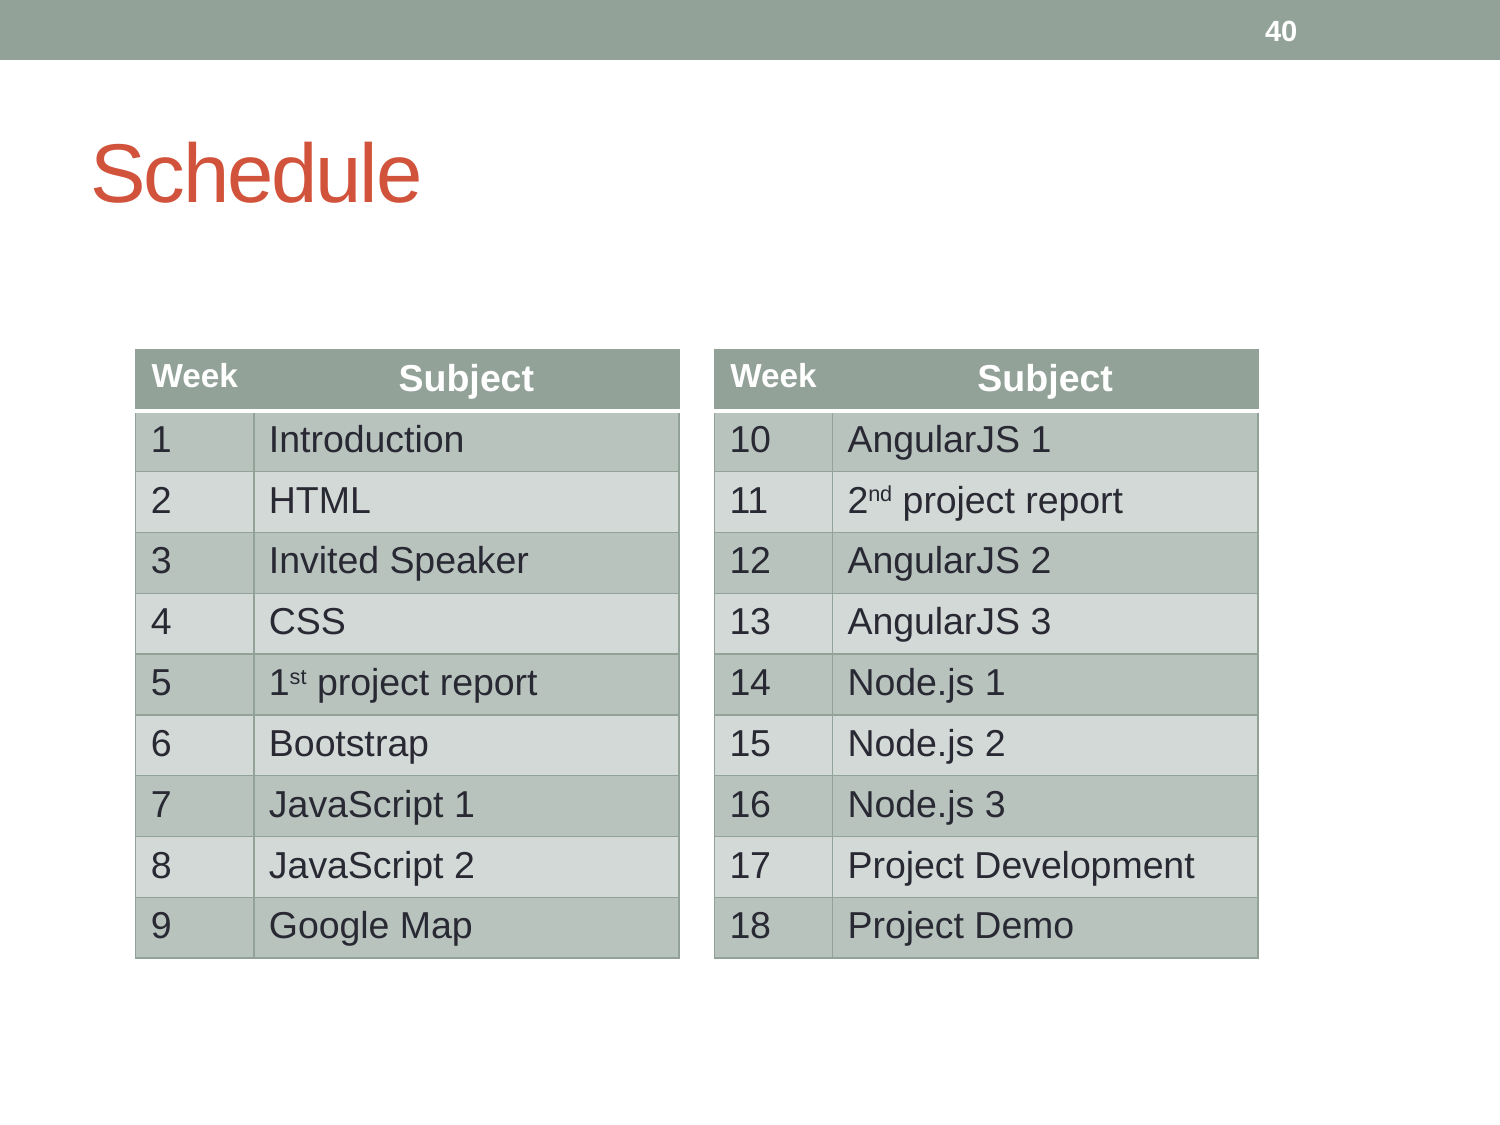

40
# Schedule
| Week | Subject |
| --- | --- |
| 1 | Introduction |
| 2 | HTML |
| 3 | Invited Speaker |
| 4 | CSS |
| 5 | 1st project report |
| 6 | Bootstrap |
| 7 | JavaScript 1 |
| 8 | JavaScript 2 |
| 9 | Google Map |
| Week | Subject |
| --- | --- |
| 10 | AngularJS 1 |
| 11 | 2nd project report |
| 12 | AngularJS 2 |
| 13 | AngularJS 3 |
| 14 | Node.js 1 |
| 15 | Node.js 2 |
| 16 | Node.js 3 |
| 17 | Project Development |
| 18 | Project Demo |